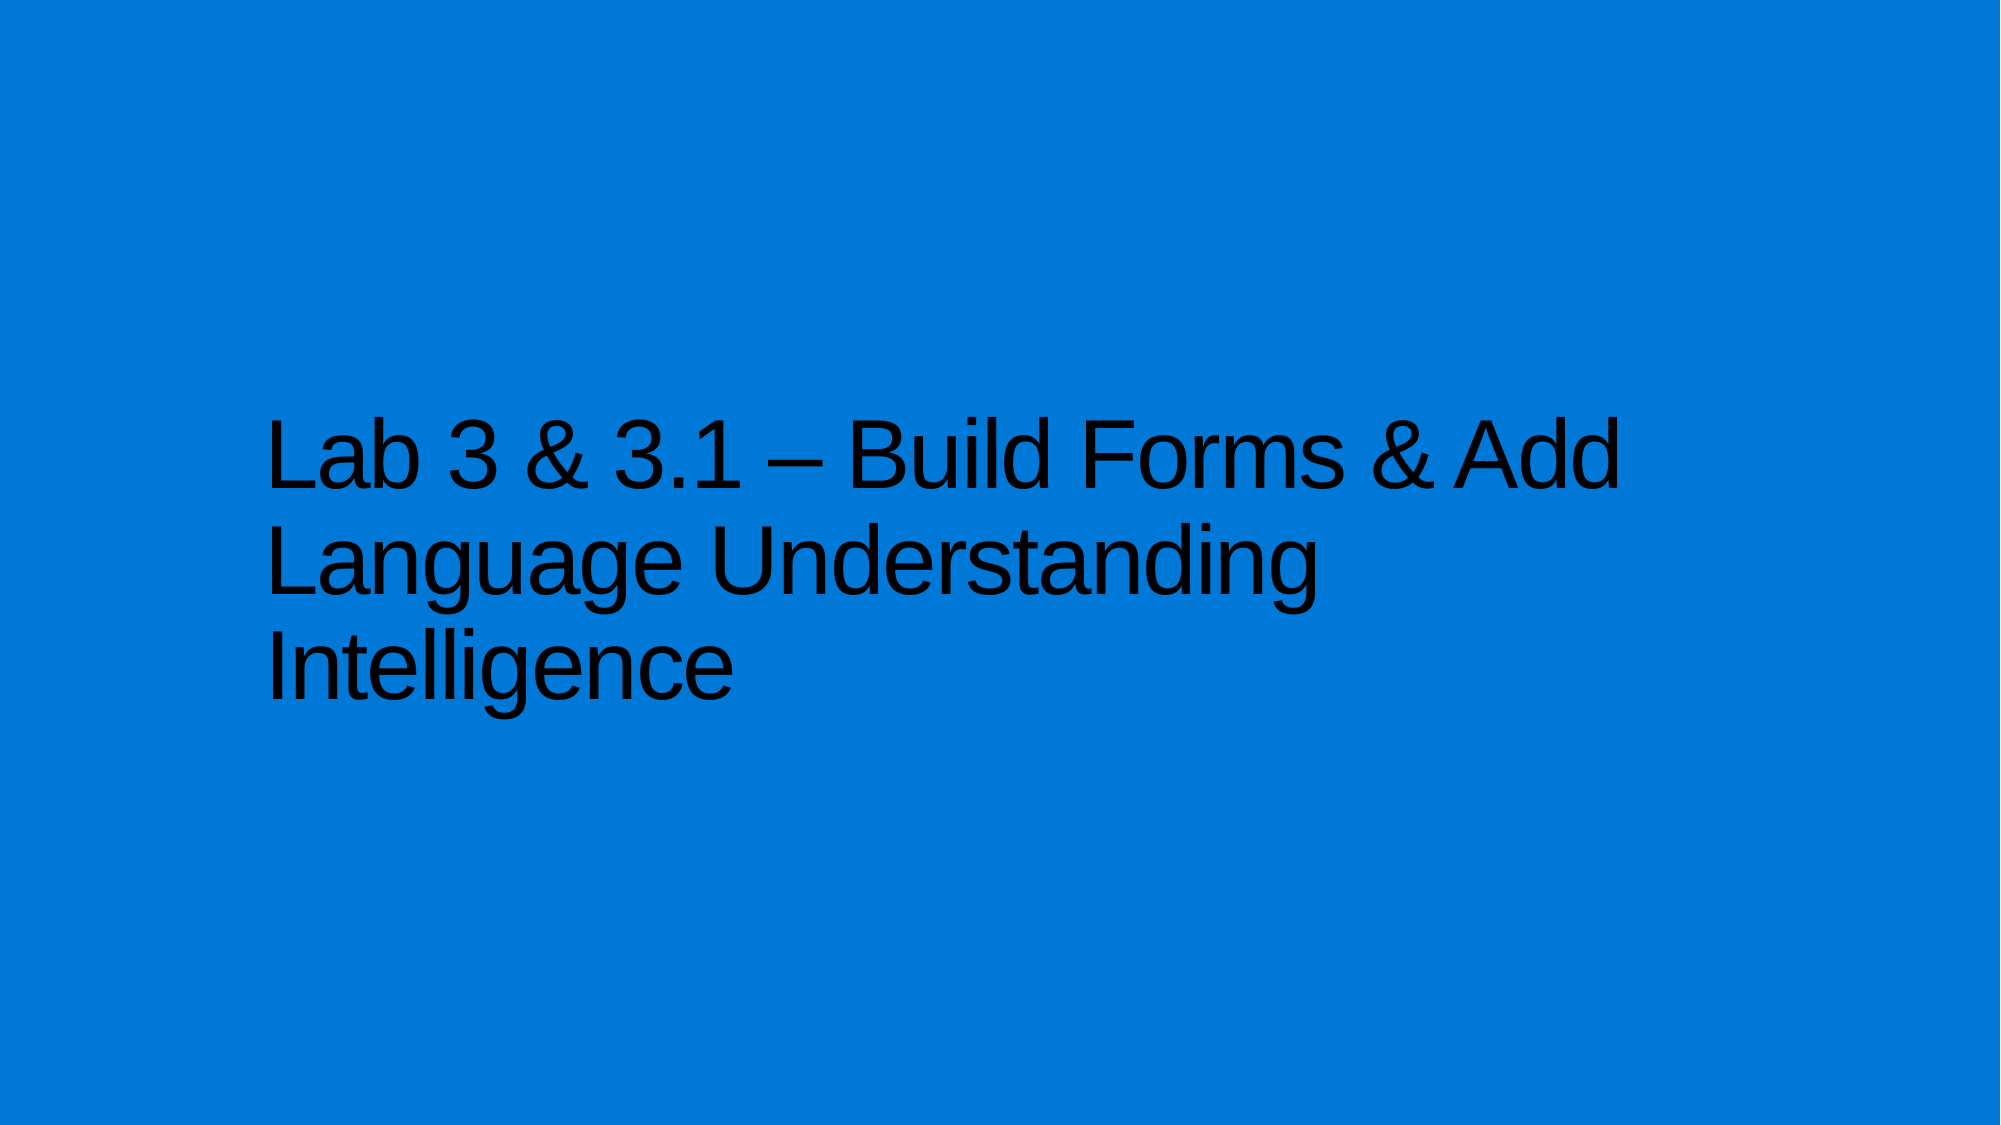

Lab 3 & 3.1 – Build Forms & Add Language Understanding Intelligence